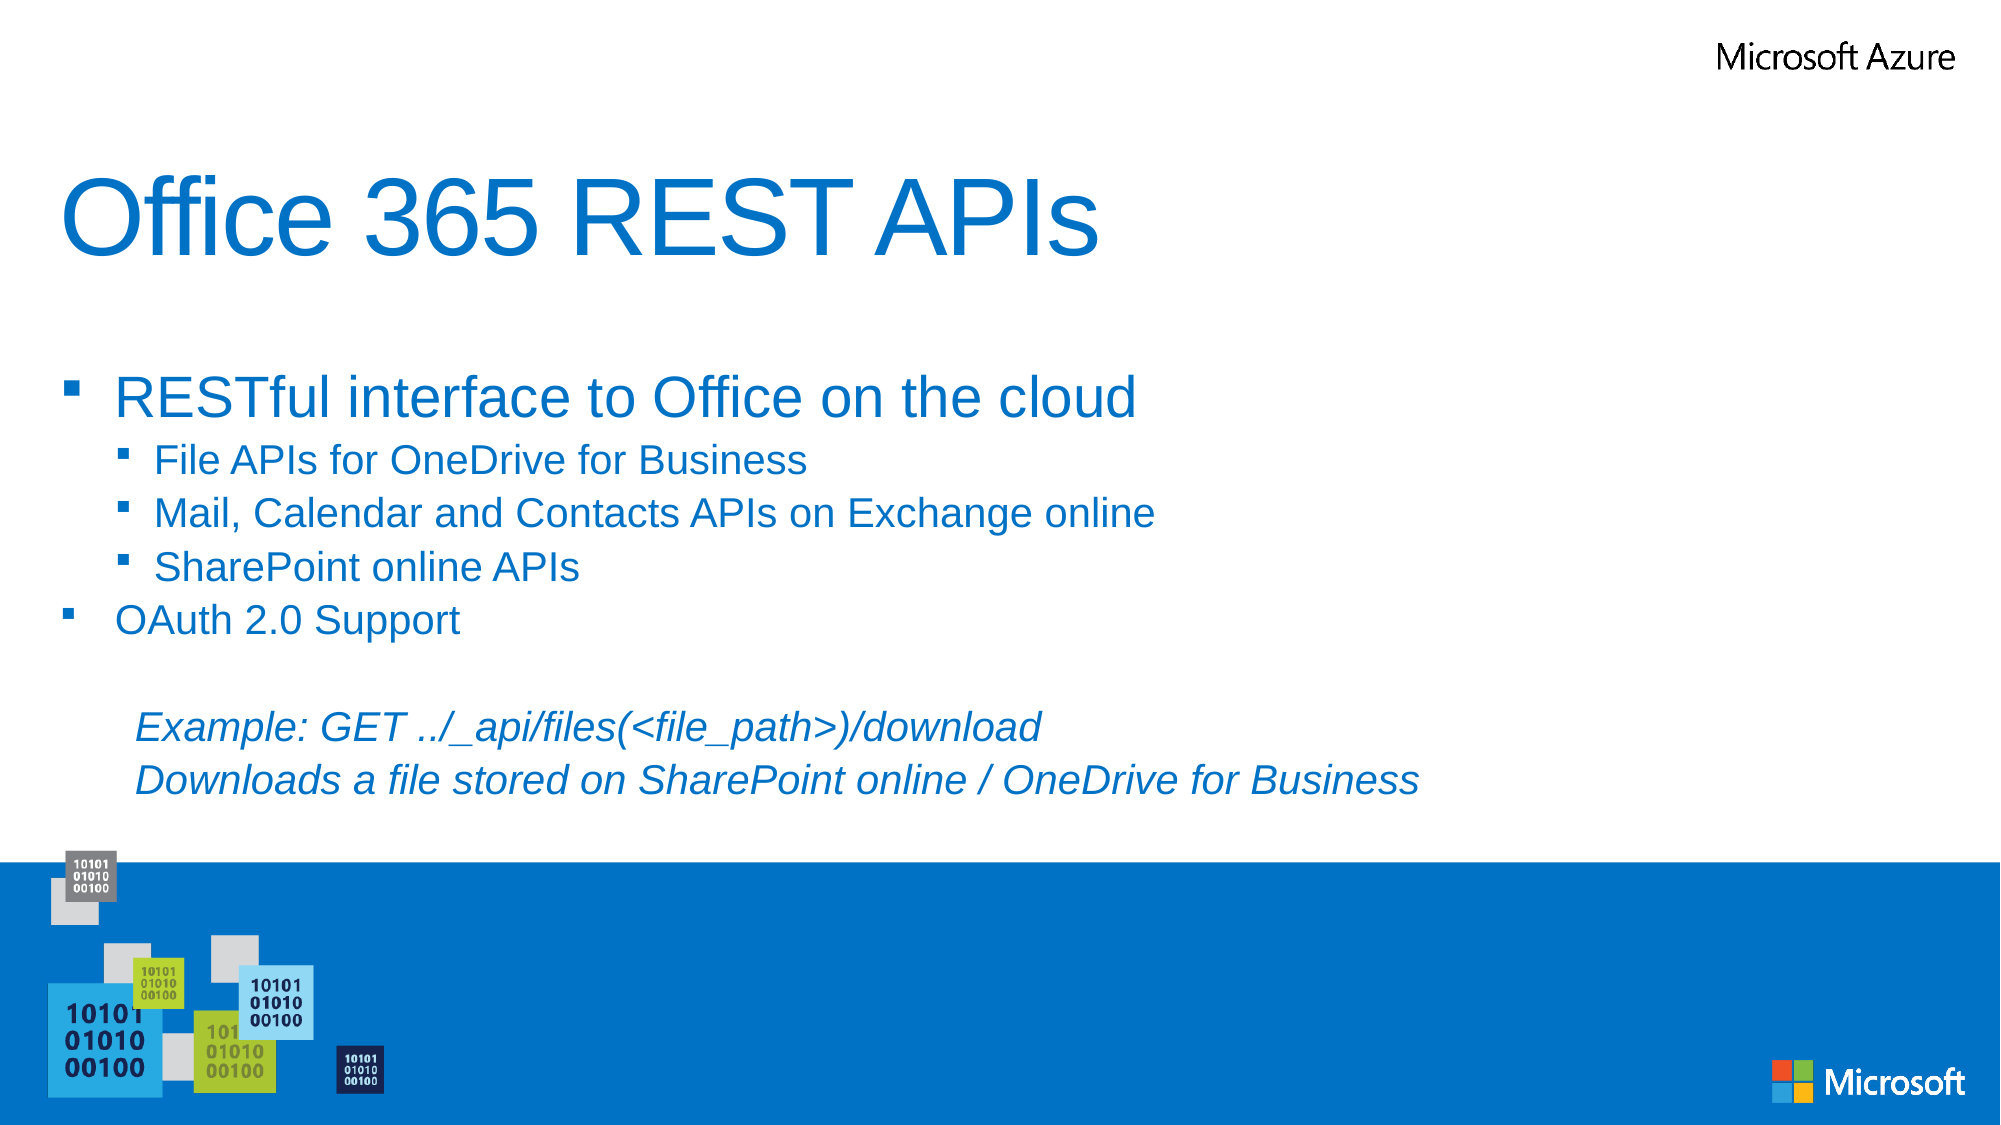

# Office 365 REST APIs
RESTful interface to Office on the cloud
File APIs for OneDrive for Business
Mail, Calendar and Contacts APIs on Exchange online
SharePoint online APIs
OAuth 2.0 Support

Example: GET ../_api/files(<file_path>)/download
Downloads a file stored on SharePoint online / OneDrive for Business